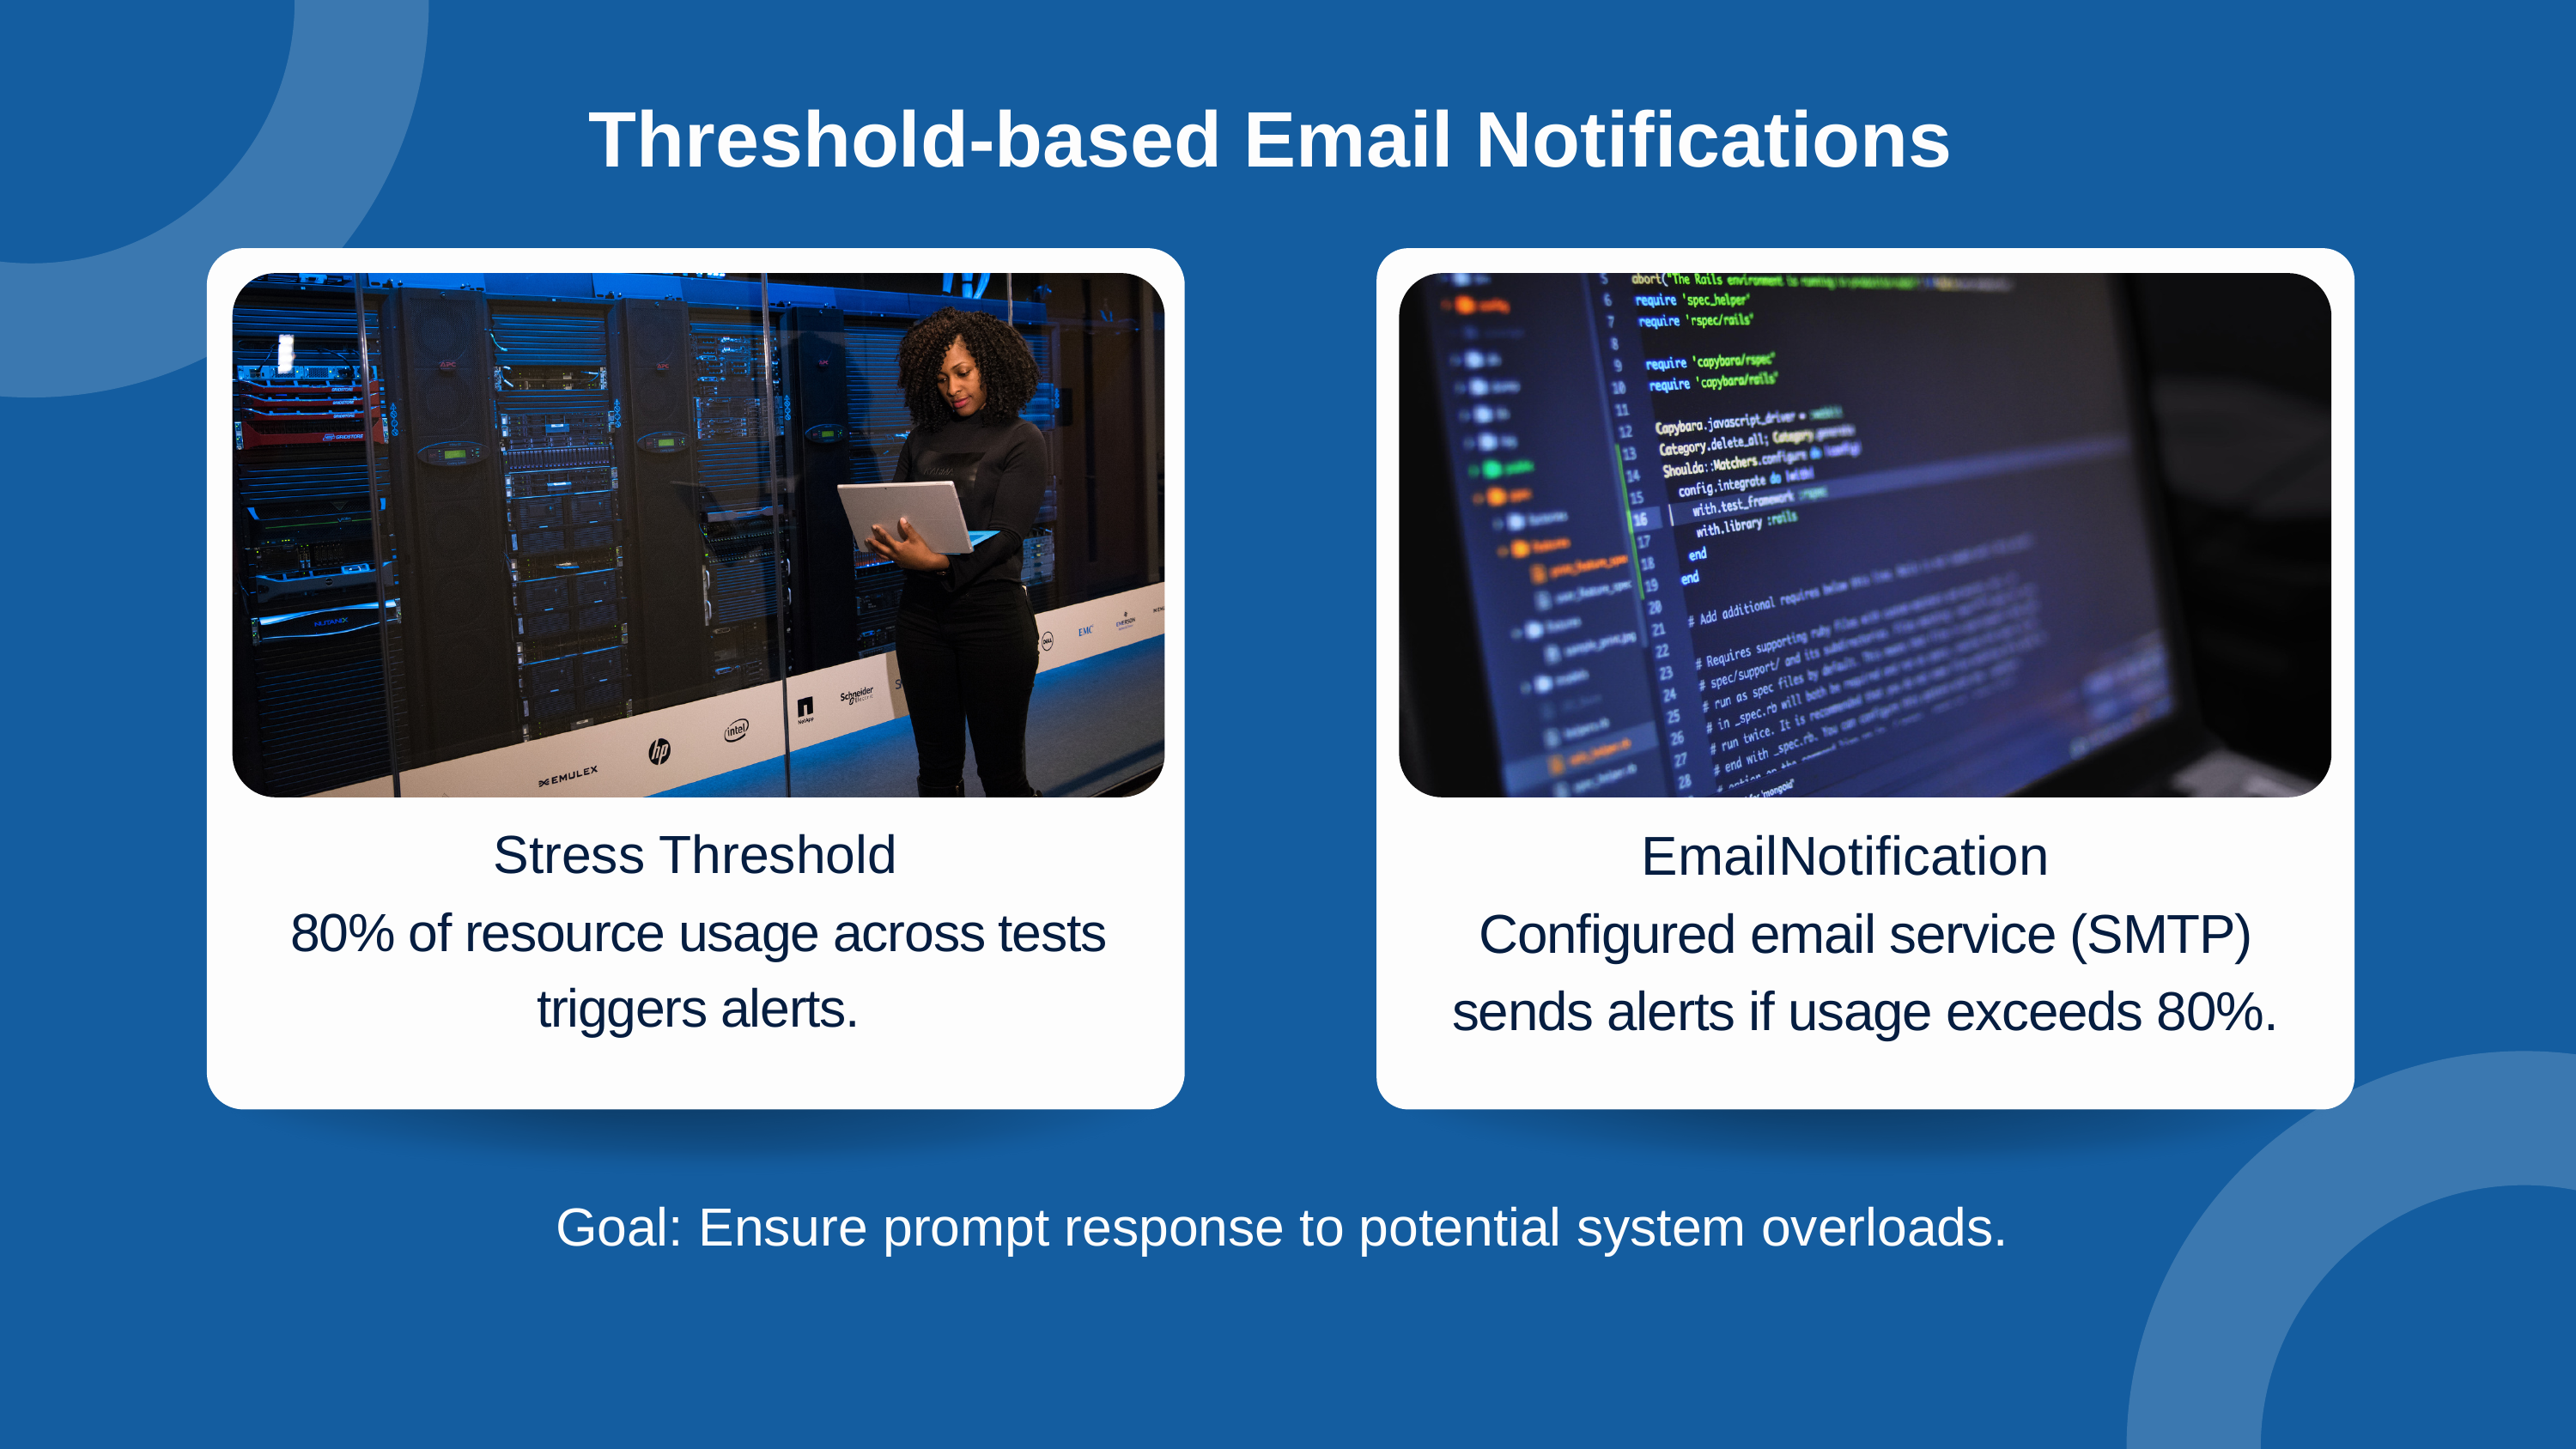

Threshold-based Email Notifications

Stress Threshold
80% of resource usage across tests triggers alerts.

EmailNotification
Configured email service (SMTP) sends alerts if usage exceeds 80%.

Goal: Ensure prompt response to potential system overloads.